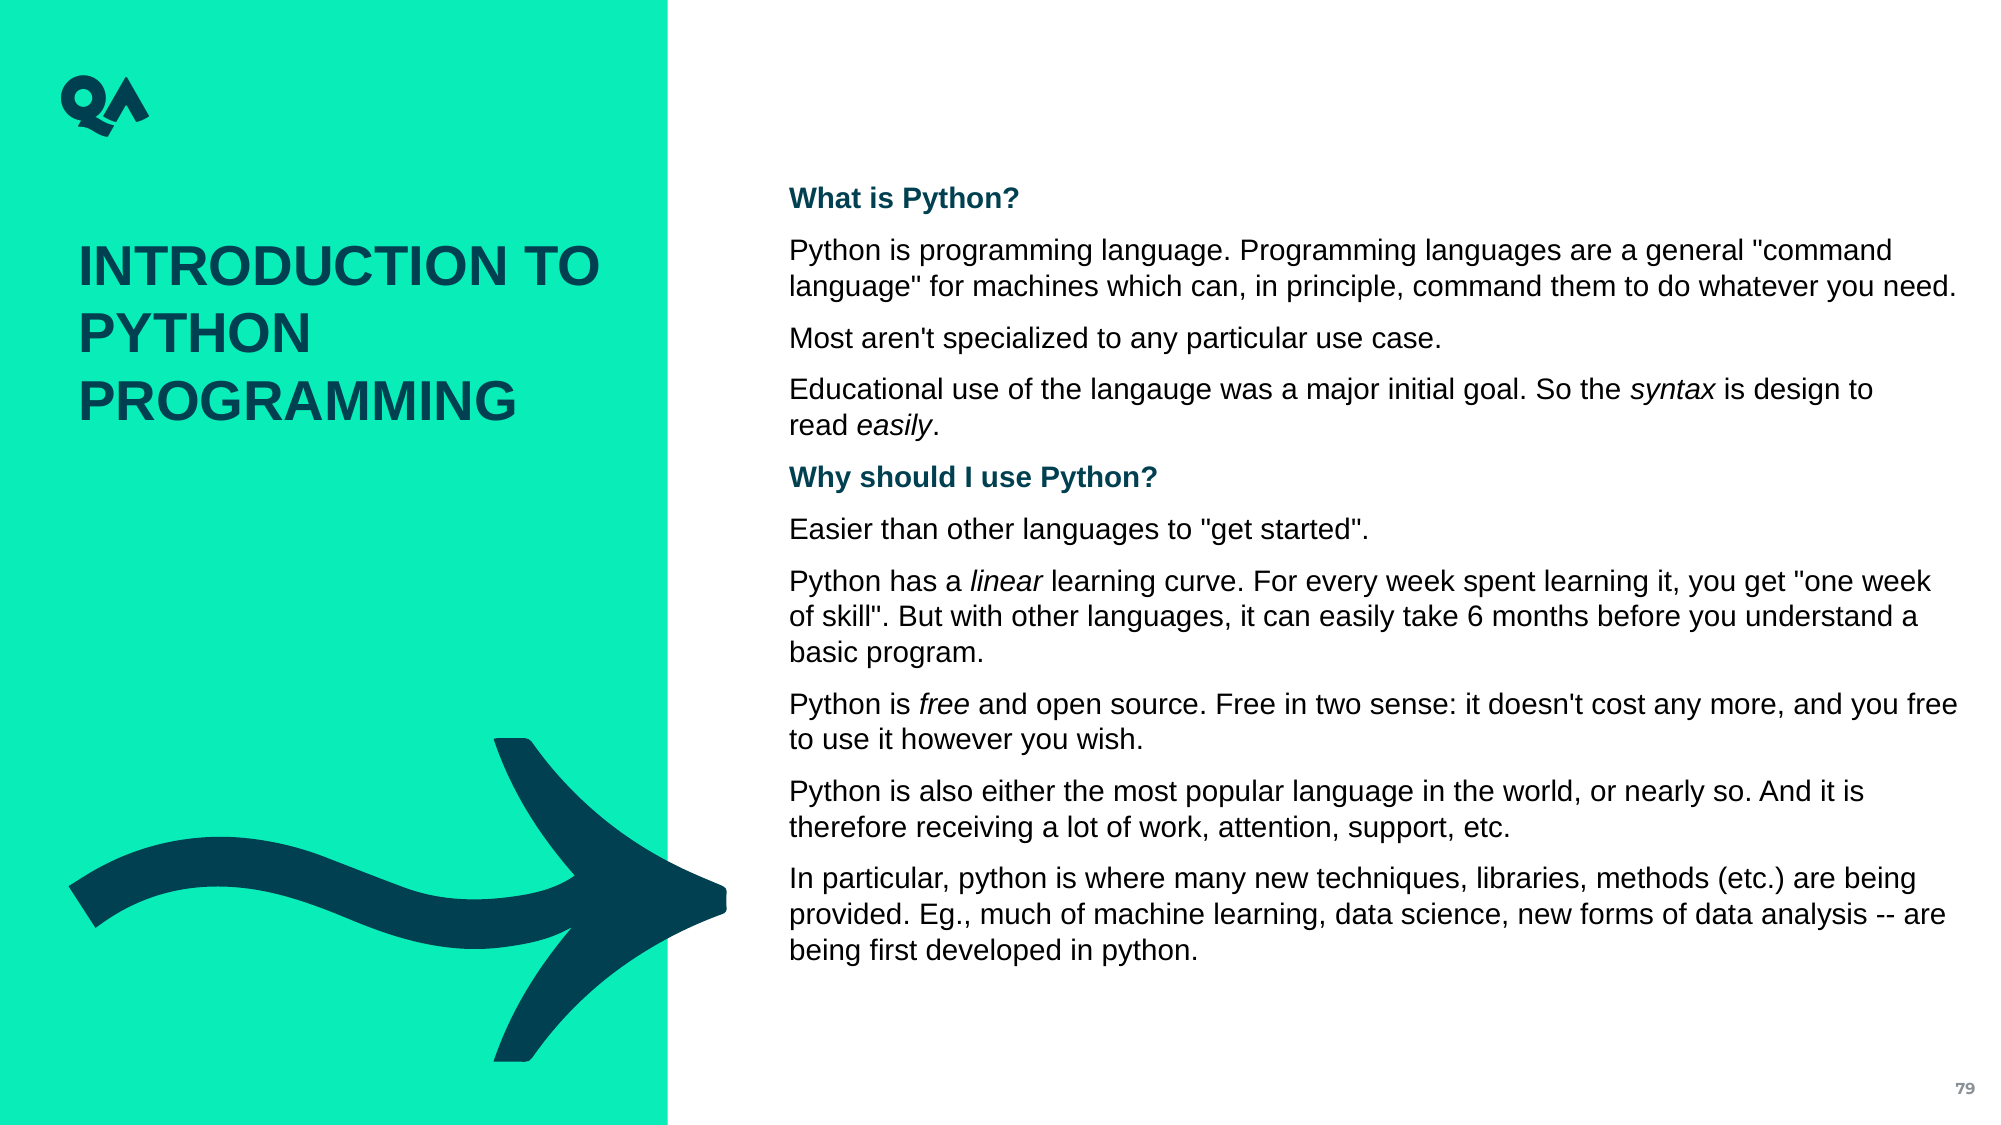

What is Python?
Python is programming language. Programming languages are a general "command language" for machines which can, in principle, command them to do whatever you need.
Most aren't specialized to any particular use case.
Educational use of the langauge was a major initial goal. So the syntax is design to read easily.
Why should I use Python?
Easier than other languages to "get started".
Python has a linear learning curve. For every week spent learning it, you get "one week of skill". But with other languages, it can easily take 6 months before you understand a basic program.
Python is free and open source. Free in two sense: it doesn't cost any more, and you free to use it however you wish.
Python is also either the most popular language in the world, or nearly so. And it is therefore receiving a lot of work, attention, support, etc.
In particular, python is where many new techniques, libraries, methods (etc.) are being provided. Eg., much of machine learning, data science, new forms of data analysis -- are being first developed in python.

Introduction to Python Programming

79